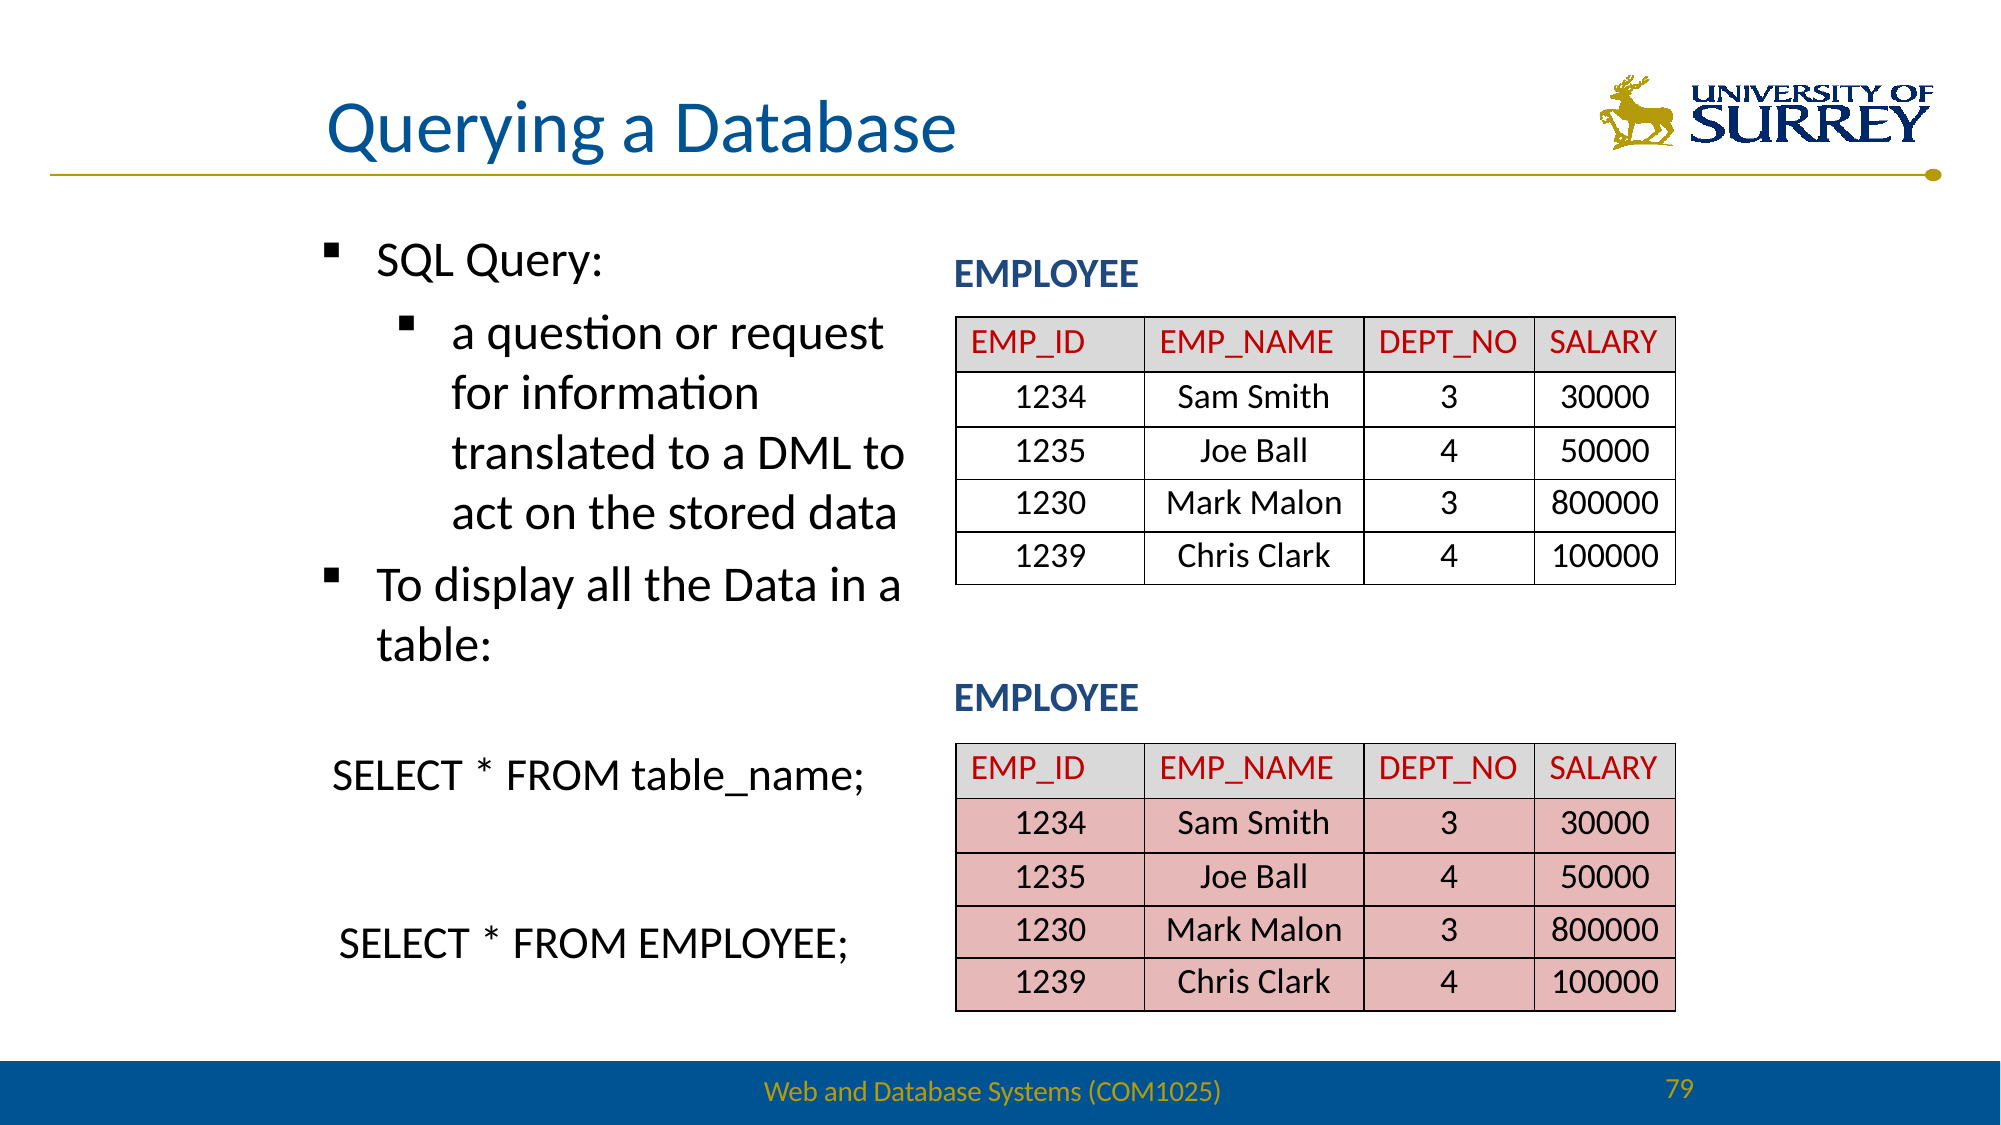

# Querying a Database
SQL Query:
a question or request for information translated to a DML to act on the stored data
To display all the Data in a table:
EMPLOYEE
| EMP\_ID | EMP\_NAME | DEPT\_NO | SALARY |
| --- | --- | --- | --- |
| 1234 | Sam Smith | 3 | 30000 |
| 1235 | Joe Ball | 4 | 50000 |
| 1230 | Mark Malon | 3 | 800000 |
| 1239 | Chris Clark | 4 | 100000 |
EMPLOYEE
SELECT * FROM table_name;
| EMP\_ID | EMP\_NAME | DEPT\_NO | SALARY |
| --- | --- | --- | --- |
| 1234 | Sam Smith | 3 | 30000 |
| 1235 | Joe Ball | 4 | 50000 |
| 1230 | Mark Malon | 3 | 800000 |
| 1239 | Chris Clark | 4 | 100000 |
SELECT * FROM EMPLOYEE;
79
Web and Database Systems (COM1025)